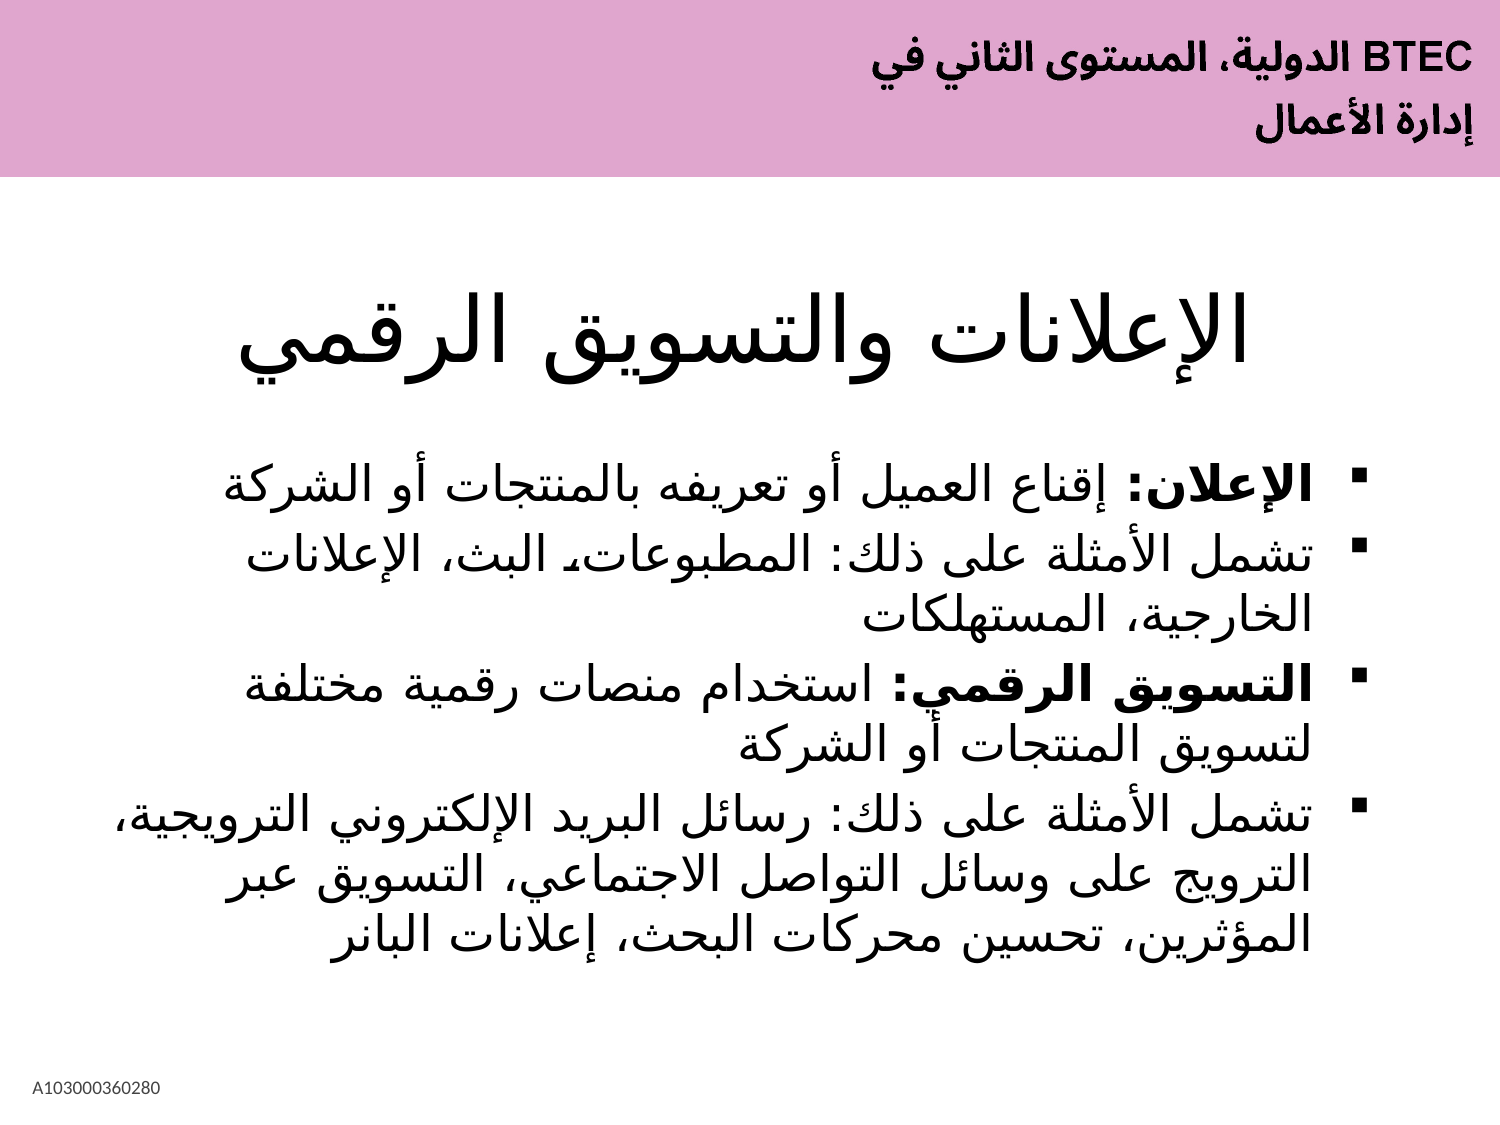

# الإعلانات والتسويق الرقمي
الإعلان: إقناع العميل أو تعريفه بالمنتجات أو الشركة
تشمل الأمثلة على ذلك: المطبوعات، البث، الإعلانات الخارجية، المستهلكات
التسويق الرقمي: استخدام منصات رقمية مختلفة لتسويق المنتجات أو الشركة
تشمل الأمثلة على ذلك: رسائل البريد الإلكتروني الترويجية، الترويج على وسائل التواصل الاجتماعي، التسويق عبر المؤثرين، تحسين محركات البحث، إعلانات البانر

A103000360280